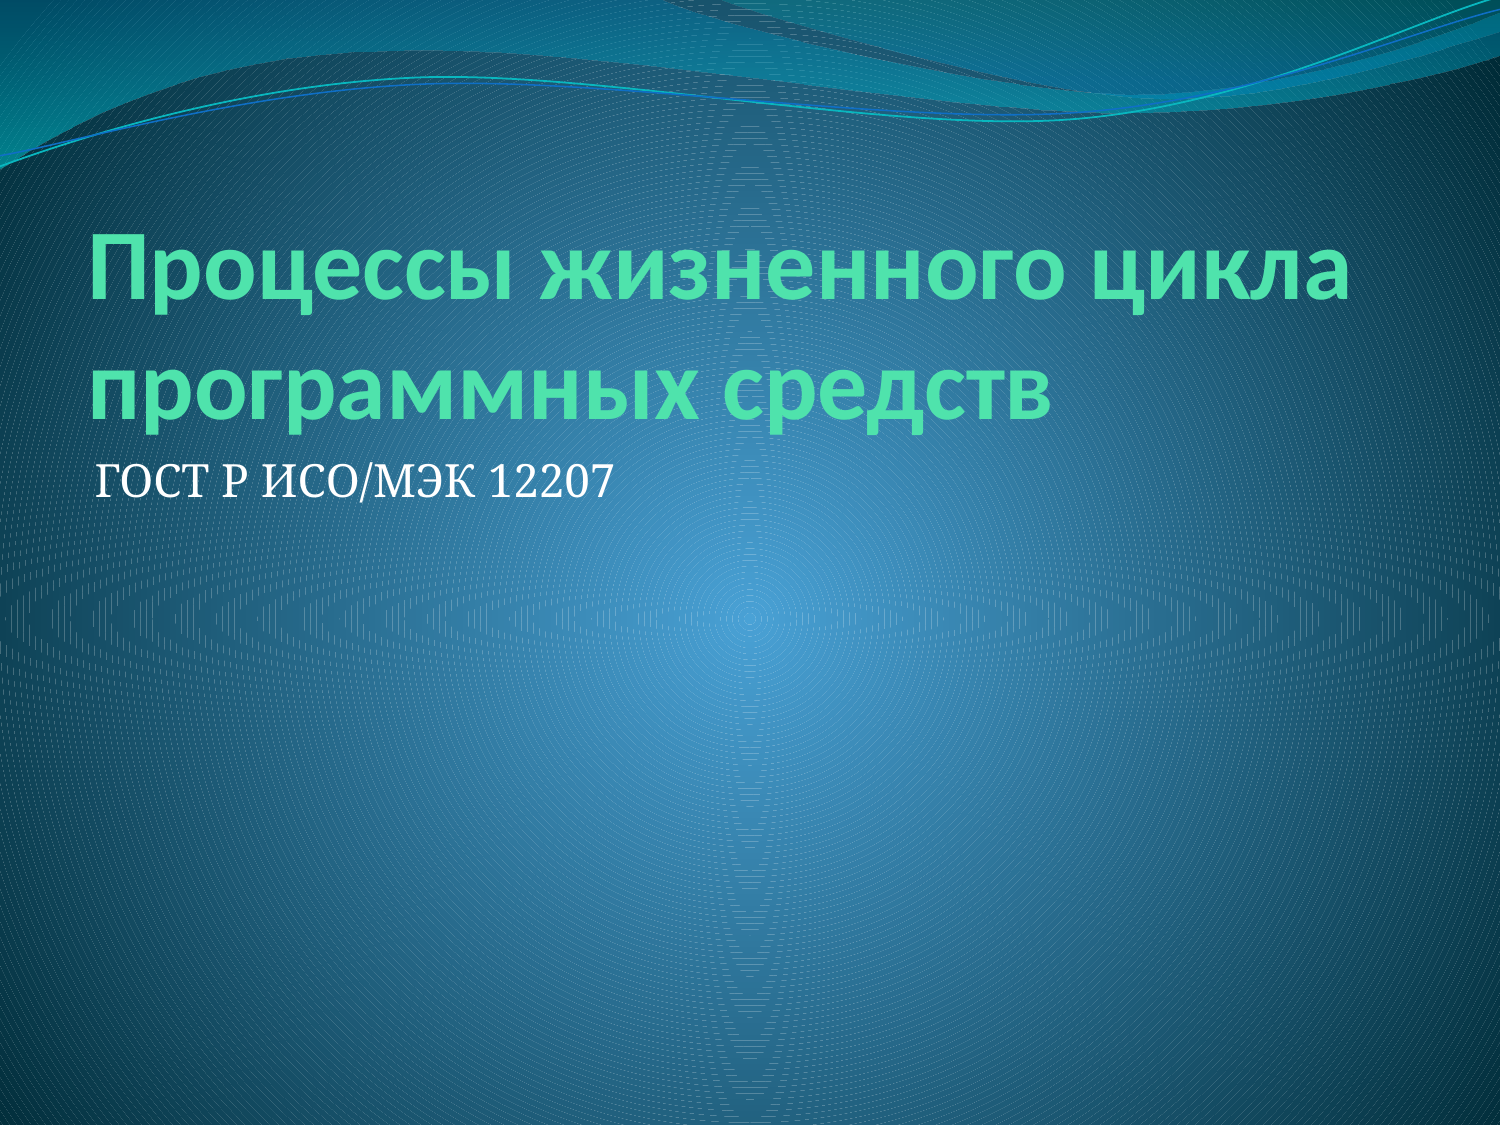

# Процессы жизненного цикла программных средств
ГОСТ Р ИСО/МЭК 12207